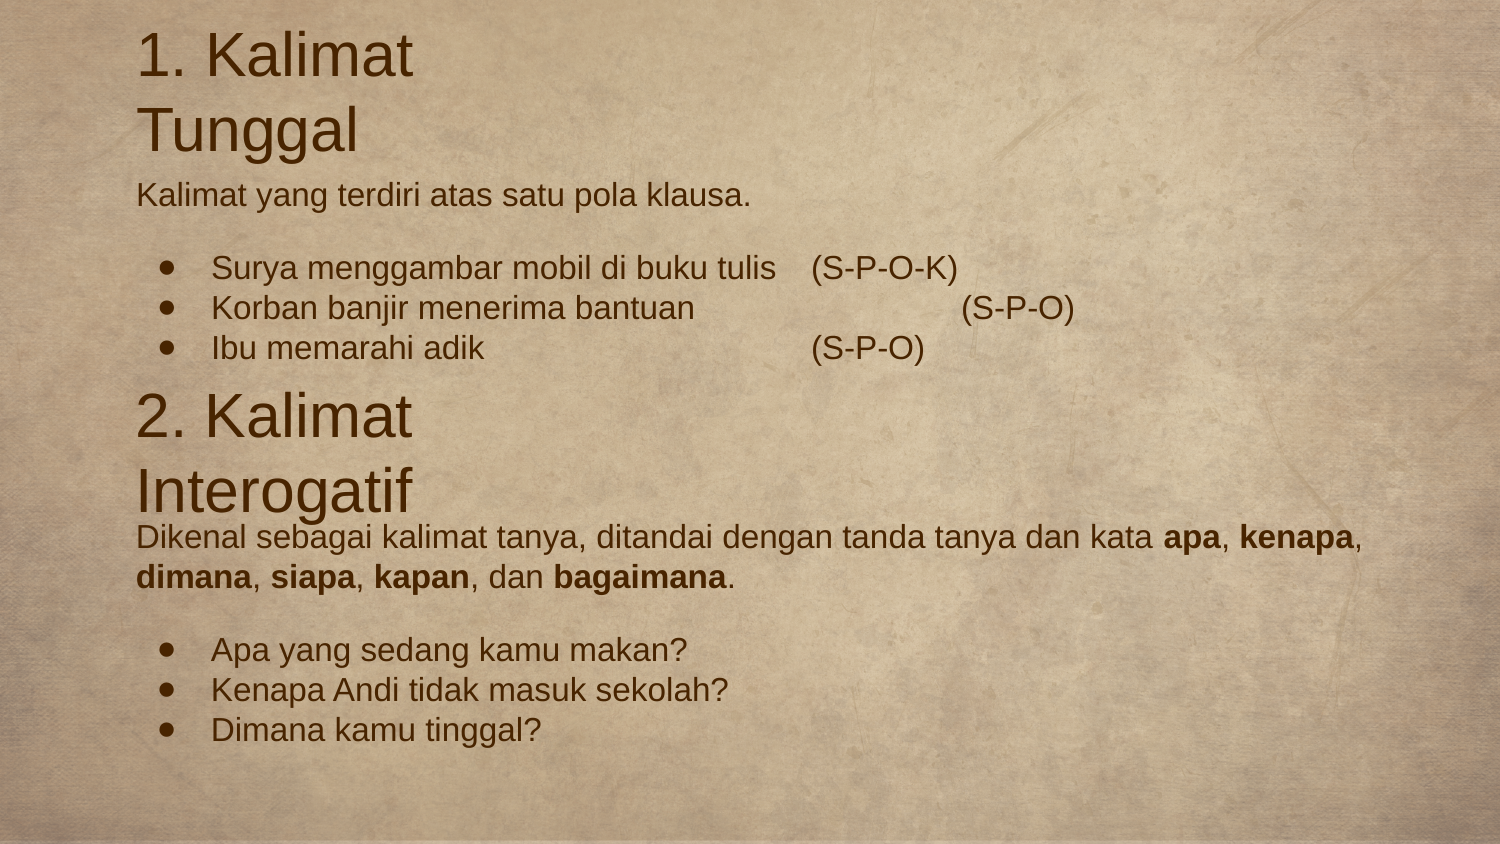

# 1. Kalimat Tunggal
Kalimat yang terdiri atas satu pola klausa.
Surya menggambar mobil di buku tulis 	(S-P-O-K)
Korban banjir menerima bantuan		(S-P-O)
Ibu memarahi adik			(S-P-O)
2. Kalimat Interogatif
Dikenal sebagai kalimat tanya, ditandai dengan tanda tanya dan kata apa, kenapa, dimana, siapa, kapan, dan bagaimana.
Apa yang sedang kamu makan?
Kenapa Andi tidak masuk sekolah?
Dimana kamu tinggal?